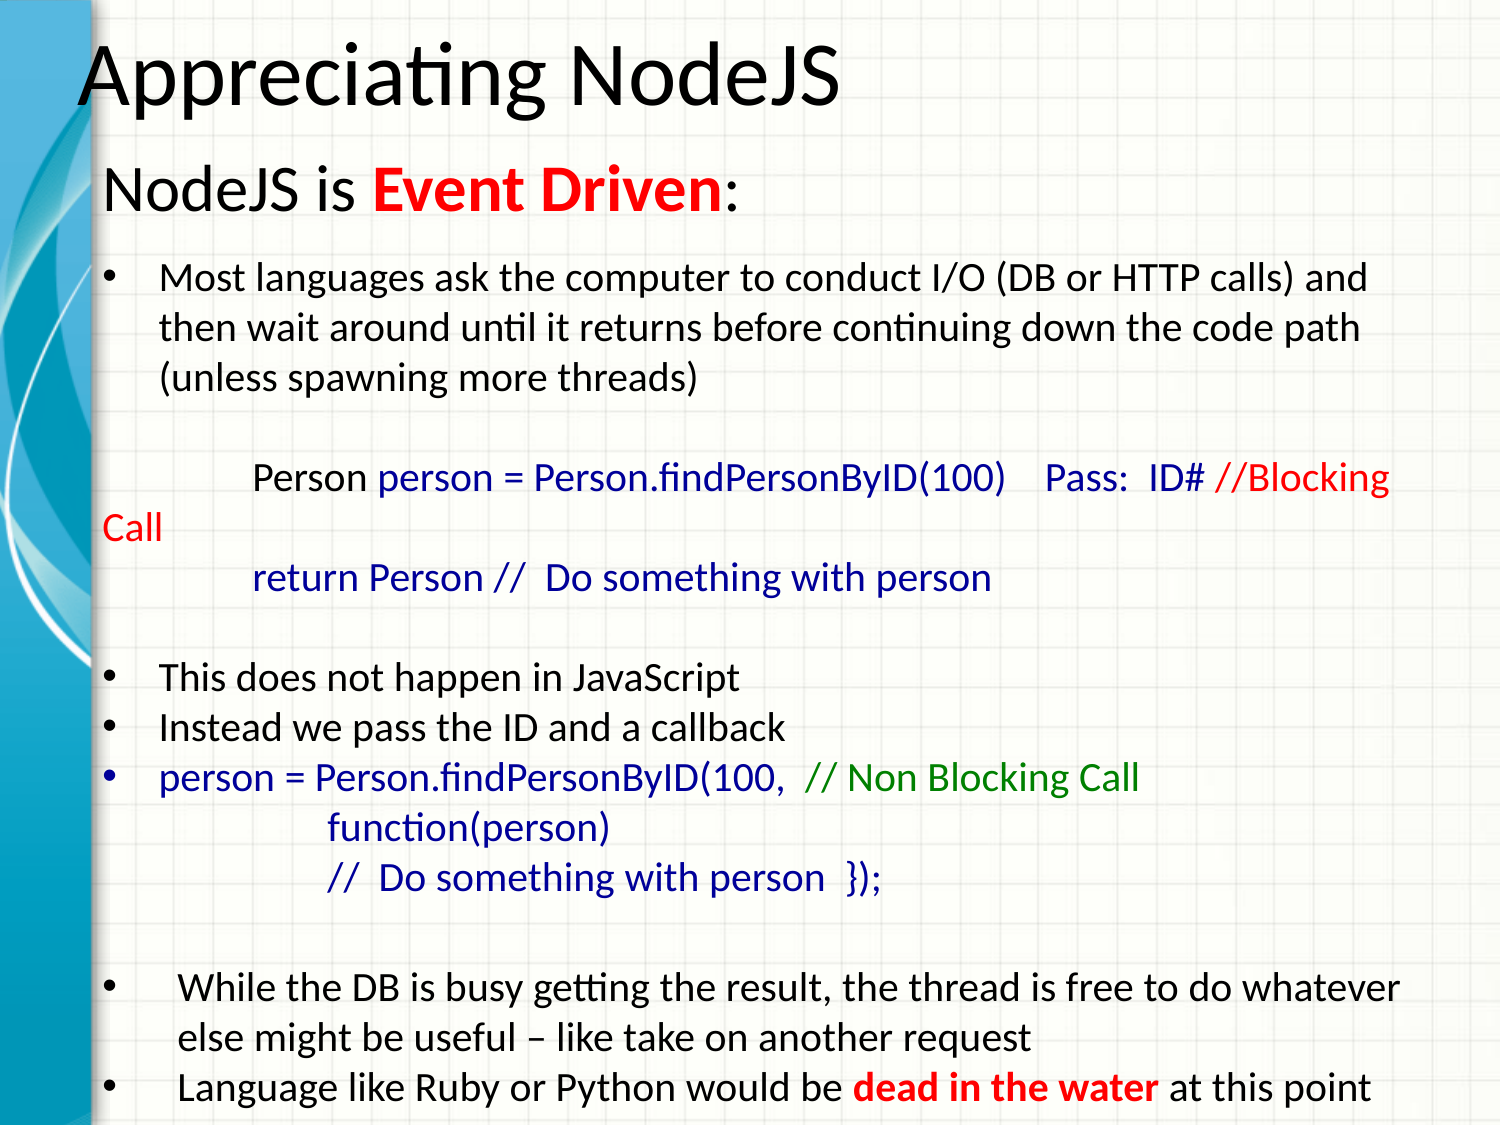

# Appreciating NodeJS
NodeJS is Event Driven:

Most languages ask the computer to conduct I/O (DB or HTTP calls) and then wait around until it returns before continuing down the code path (unless spawning more threads)

	Person person = Person.findPersonByID(100)    Pass:  ID# //Blocking Call
	return Person //  Do something with person

This does not happen in JavaScript
Instead we pass the ID and a callback
person = Person.findPersonByID(100,  // Non Blocking Call
	function(person)
	//  Do something with person  });

While the DB is busy getting the result, the thread is free to do whatever else might be useful – like take on another request
Language like Ruby or Python would be dead in the water at this point